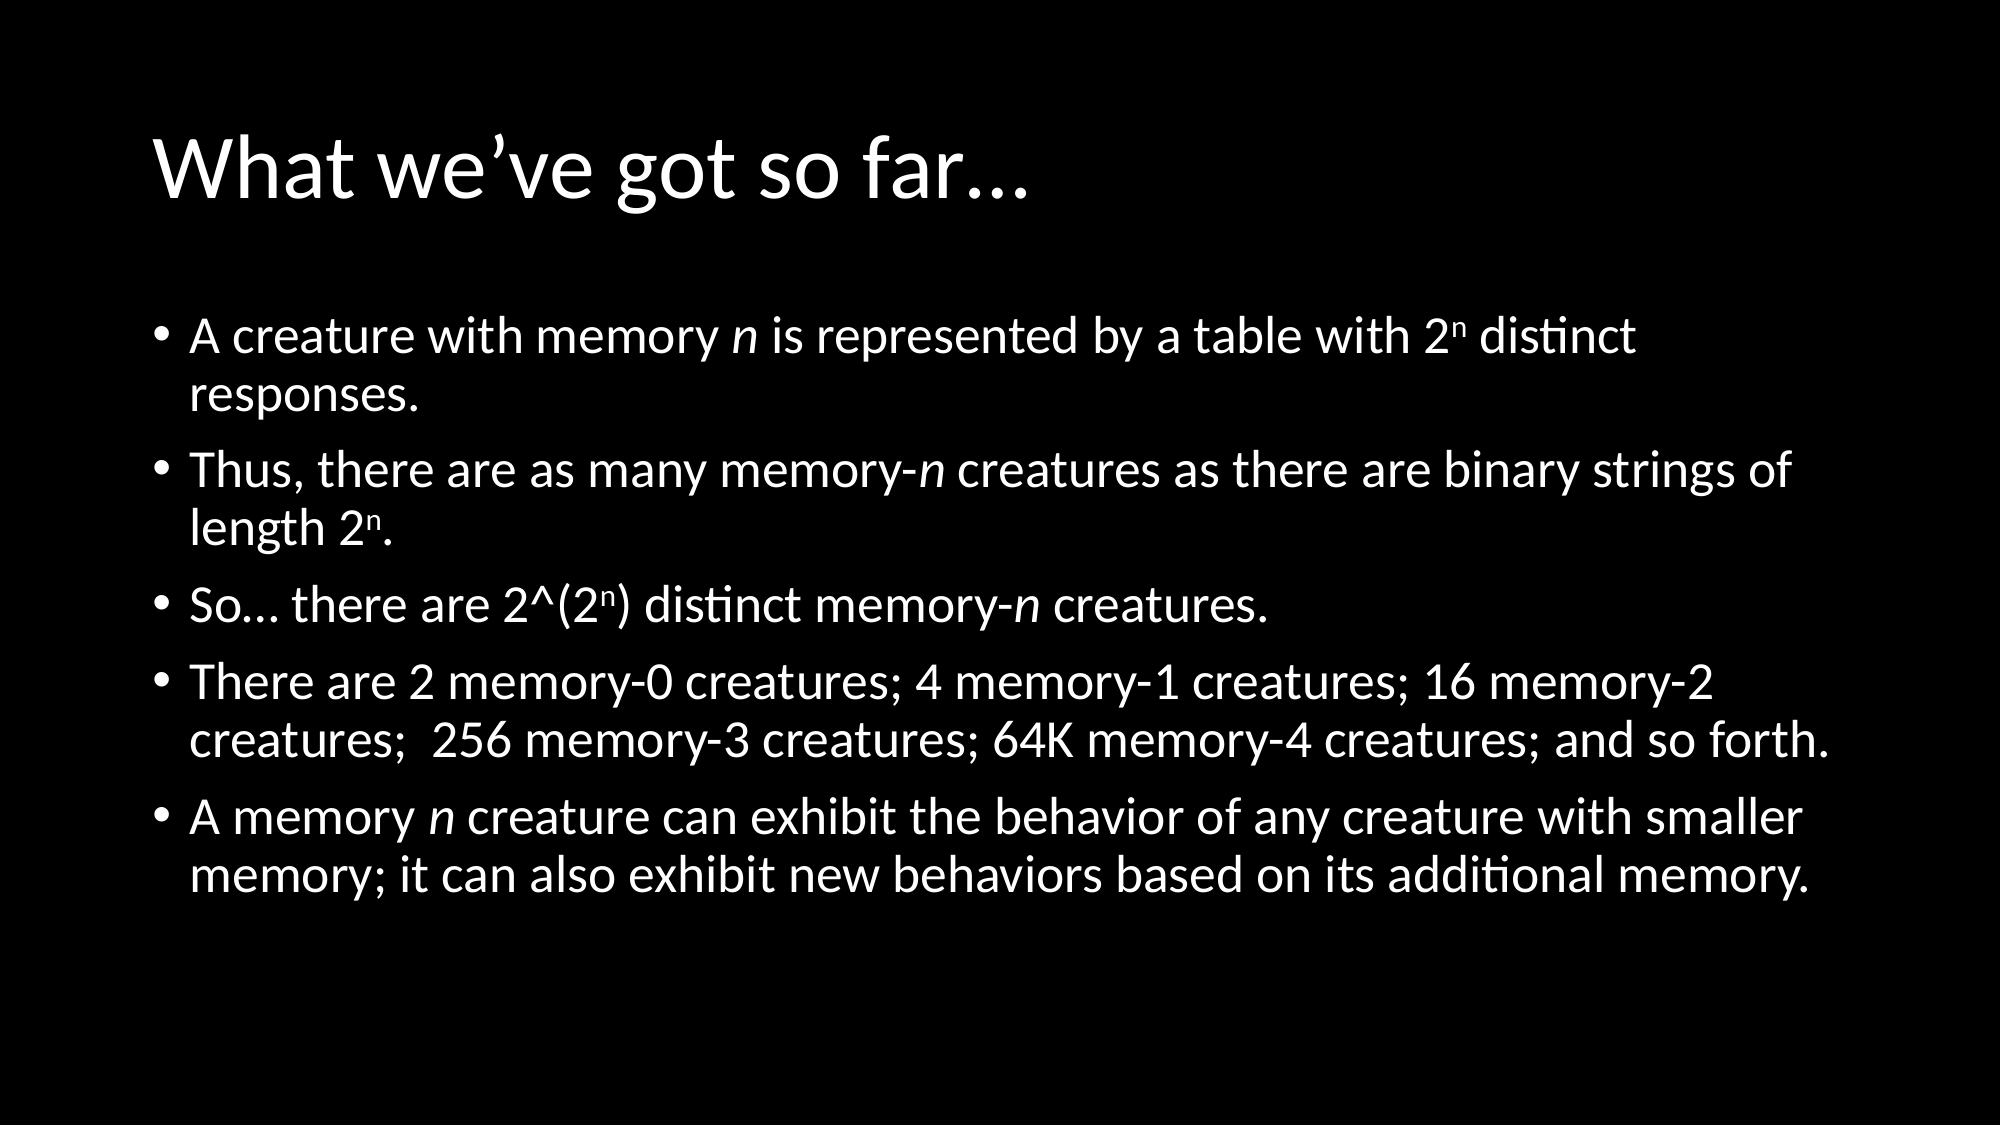

# What we’ve got so far…
A creature with memory n is represented by a table with 2n distinct responses.
Thus, there are as many memory-n creatures as there are binary strings of length 2n.
So… there are 2^(2n) distinct memory-n creatures.
There are 2 memory-0 creatures; 4 memory-1 creatures; 16 memory-2 creatures;  256 memory-3 creatures; 64K memory-4 creatures; and so forth.
A memory n creature can exhibit the behavior of any creature with smaller memory; it can also exhibit new behaviors based on its additional memory.